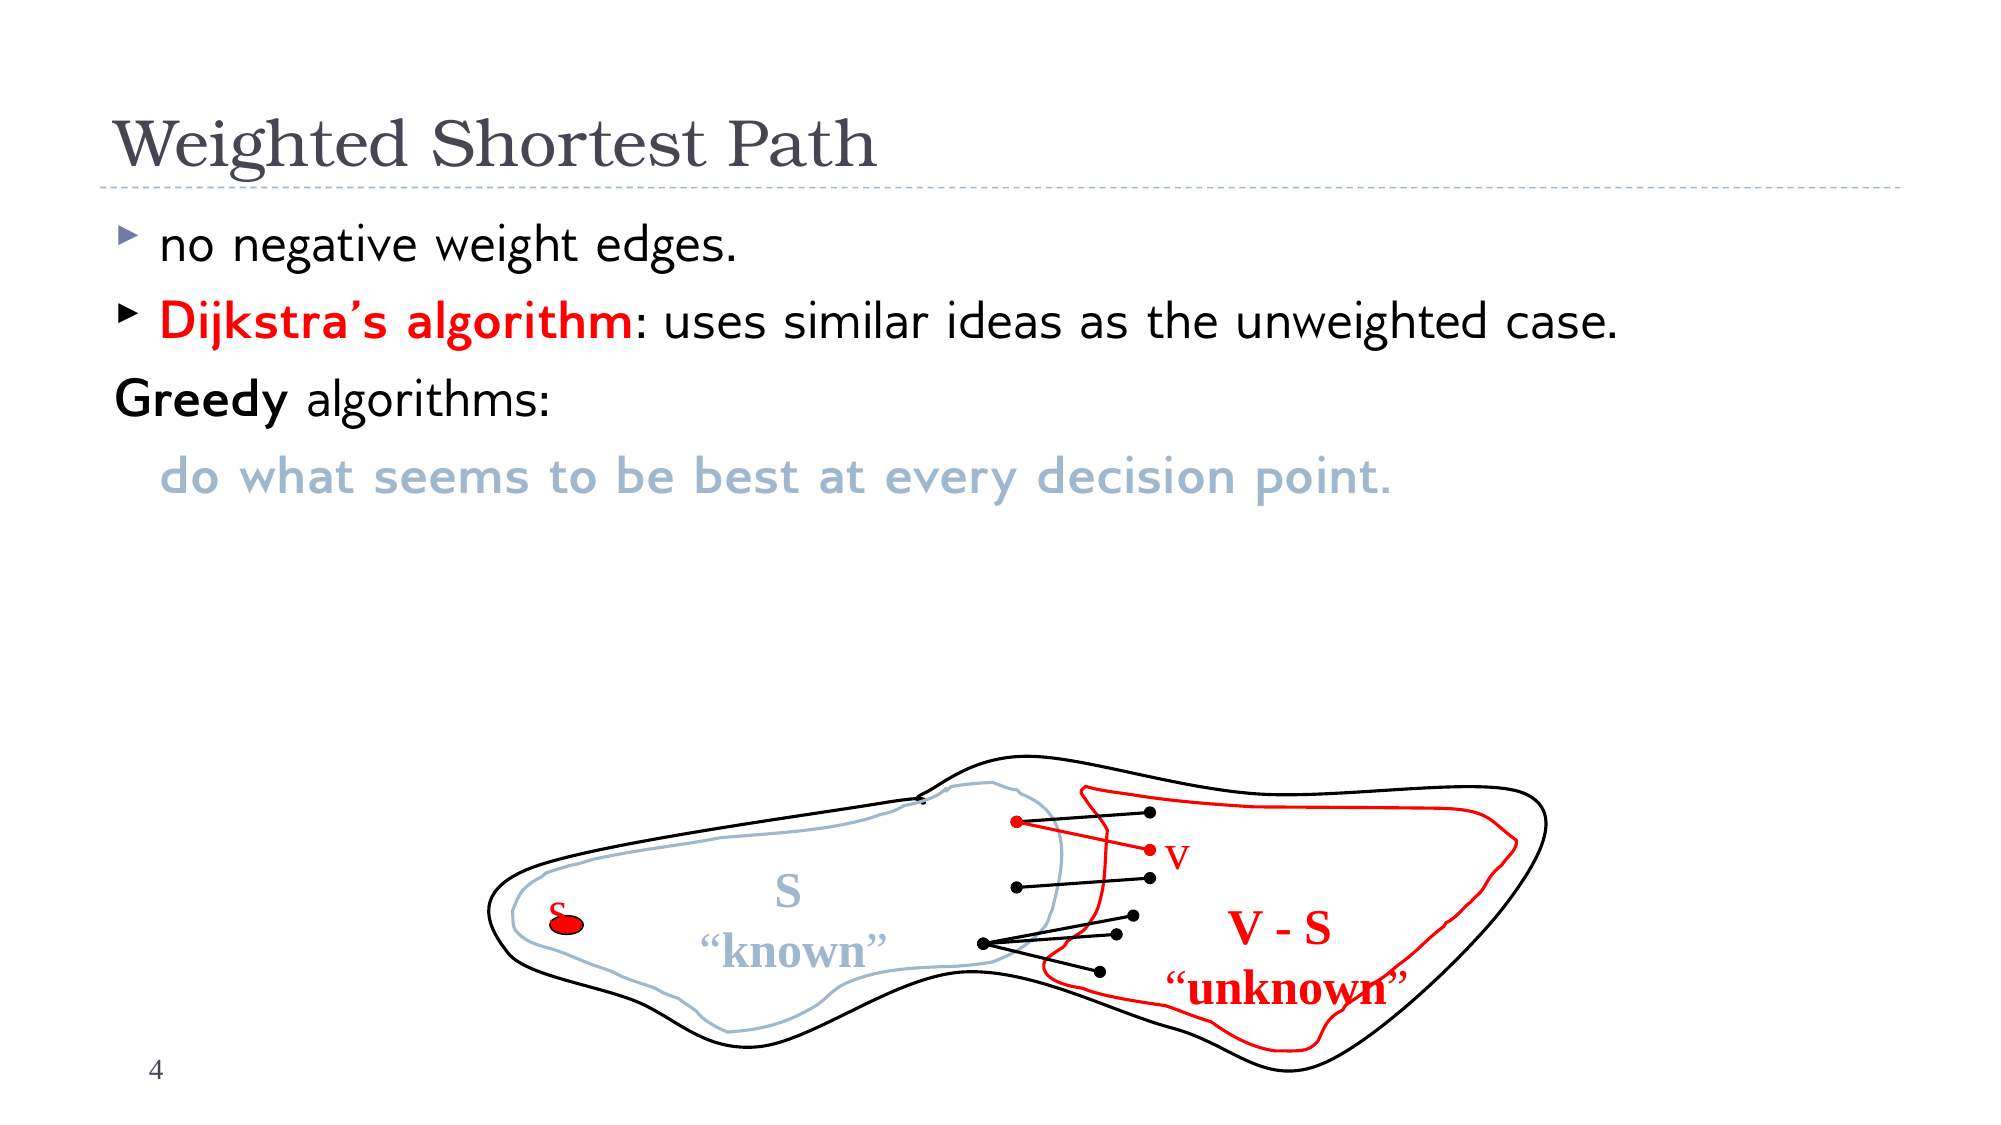

# Weighted Shortest Path
no negative weight edges.
Dijkstra’s algorithm: uses similar ideas as the unweighted case.
Greedy algorithms:
	do what seems to be best at every decision point.

v

      S
“known”
s

     V - S
“unknown”

4